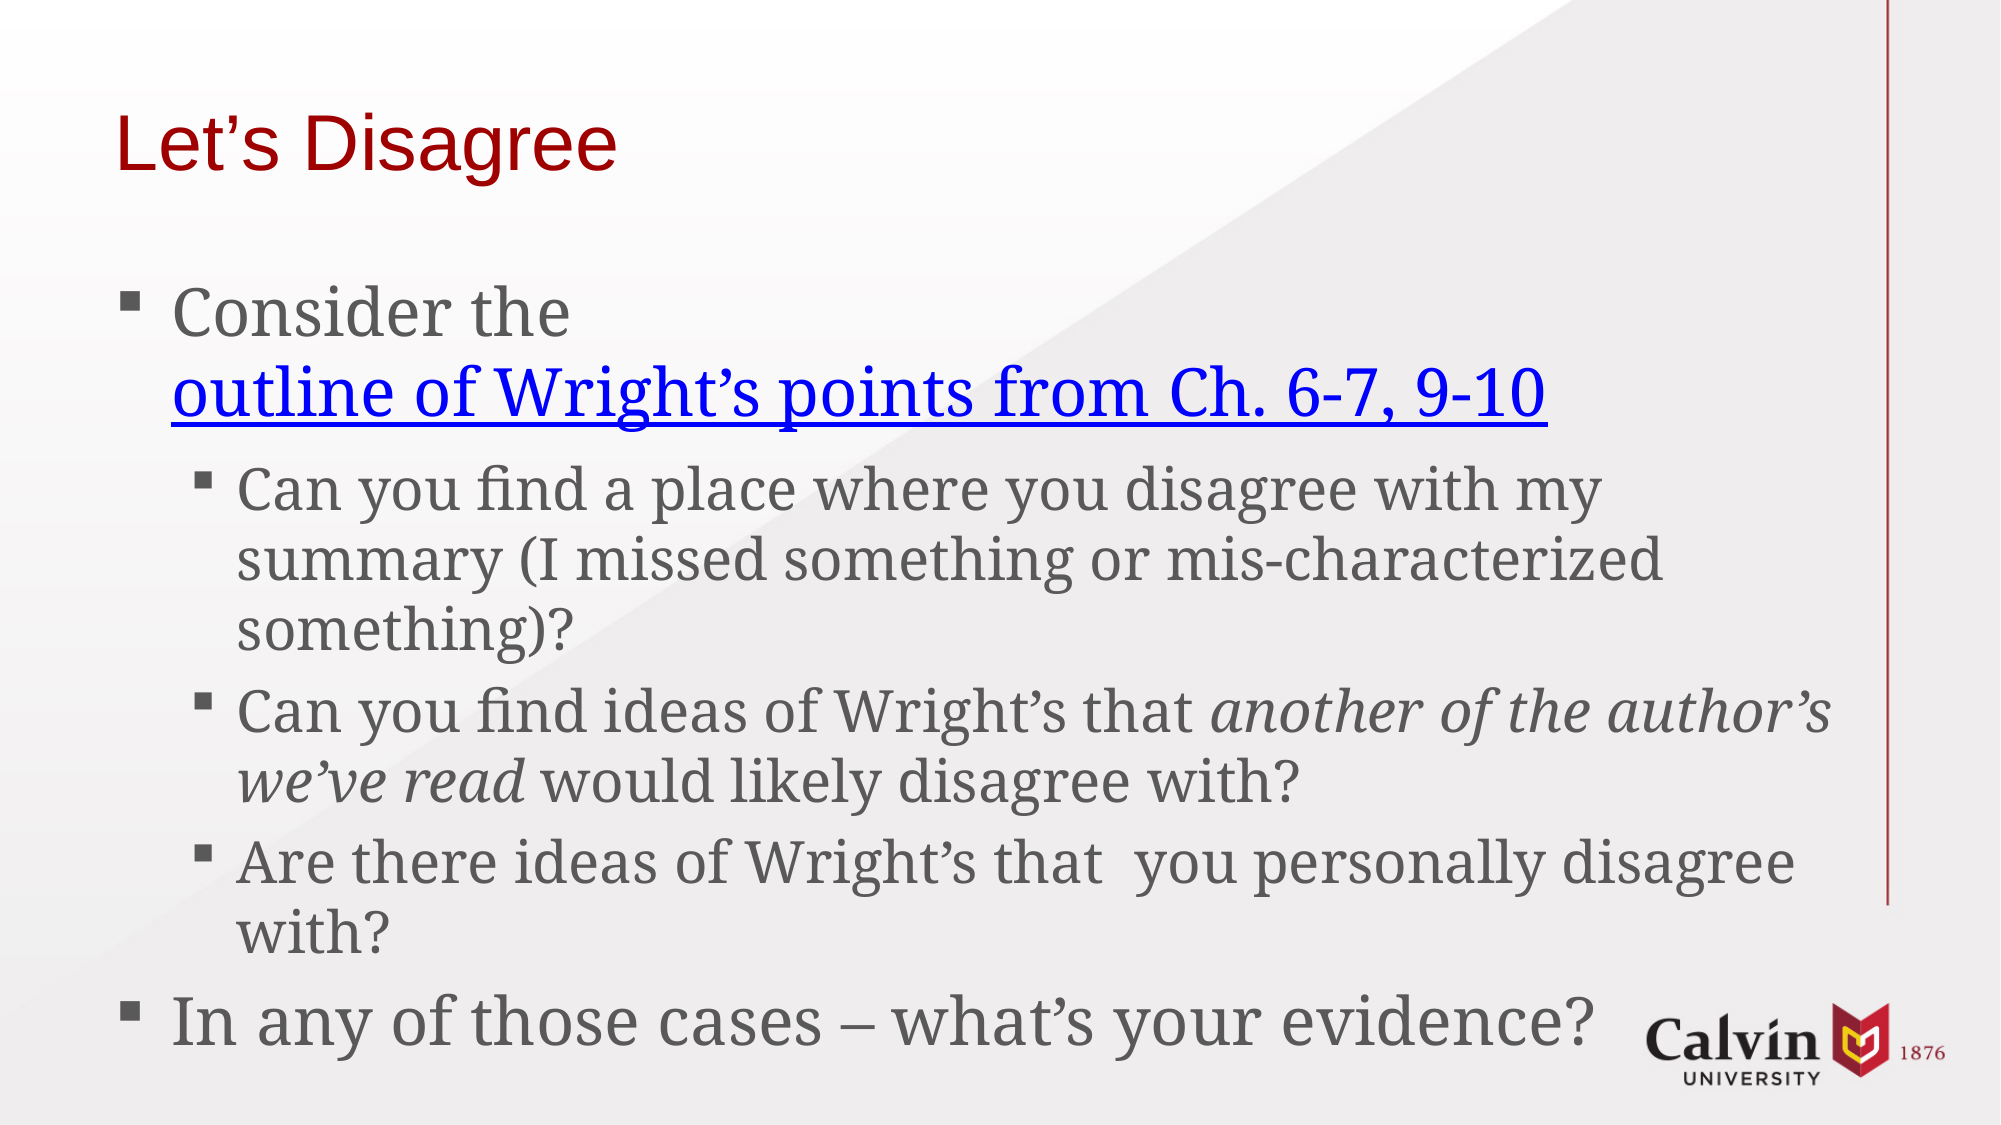

# Let’s Disagree
Consider the outline of Wright’s points from Ch. 6-7, 9-10
Can you find a place where you disagree with my summary (I missed something or mis-characterized something)?
Can you find ideas of Wright’s that another of the author’s we’ve read would likely disagree with?
Are there ideas of Wright’s that  you personally disagree with?
In any of those cases – what’s your evidence?